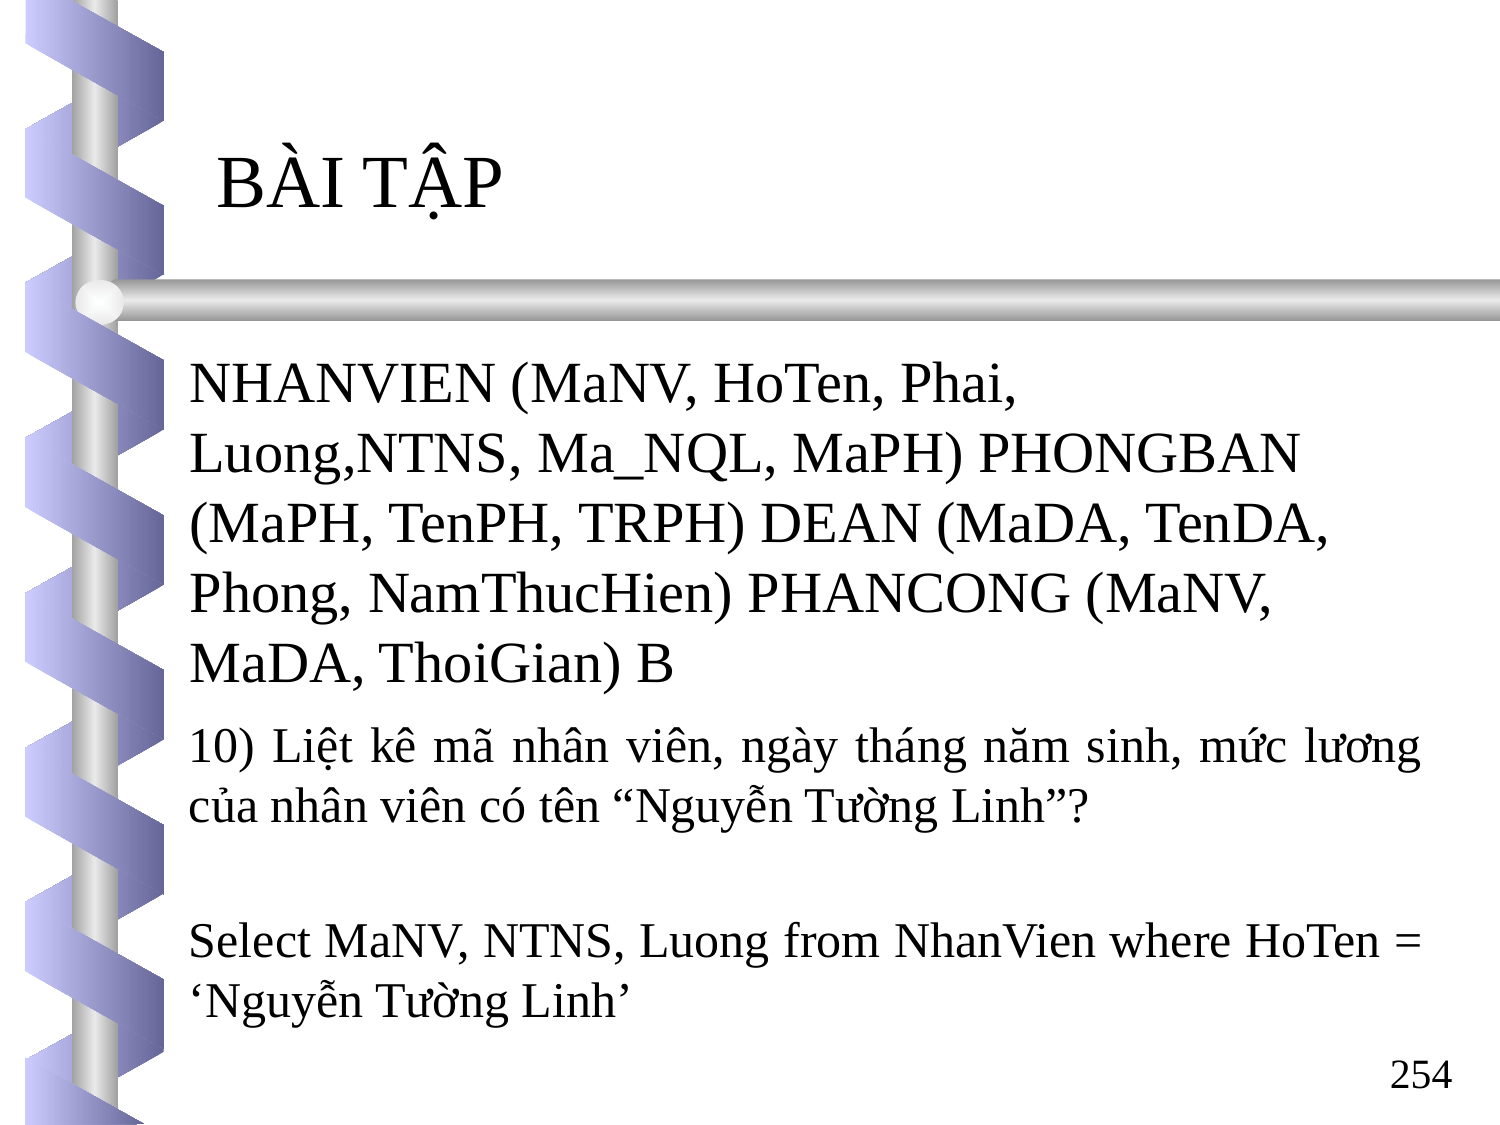

BÀI TẬP
NHANVIEN (MaNV, HoTen, Phai, Luong,NTNS, Ma_NQL, MaPH) PHONGBAN (MaPH, TenPH, TRPH) DEAN (MaDA, TenDA, Phong, NamThucHien) PHANCONG (MaNV, MaDA, ThoiGian) B
10) Liệt kê mã nhân viên, ngày tháng năm sinh, mức lương của nhân viên có tên “Nguyễn Tường Linh”?
Select MaNV, NTNS, Luong from NhanVien where HoTen = ‘Nguyễn Tường Linh’